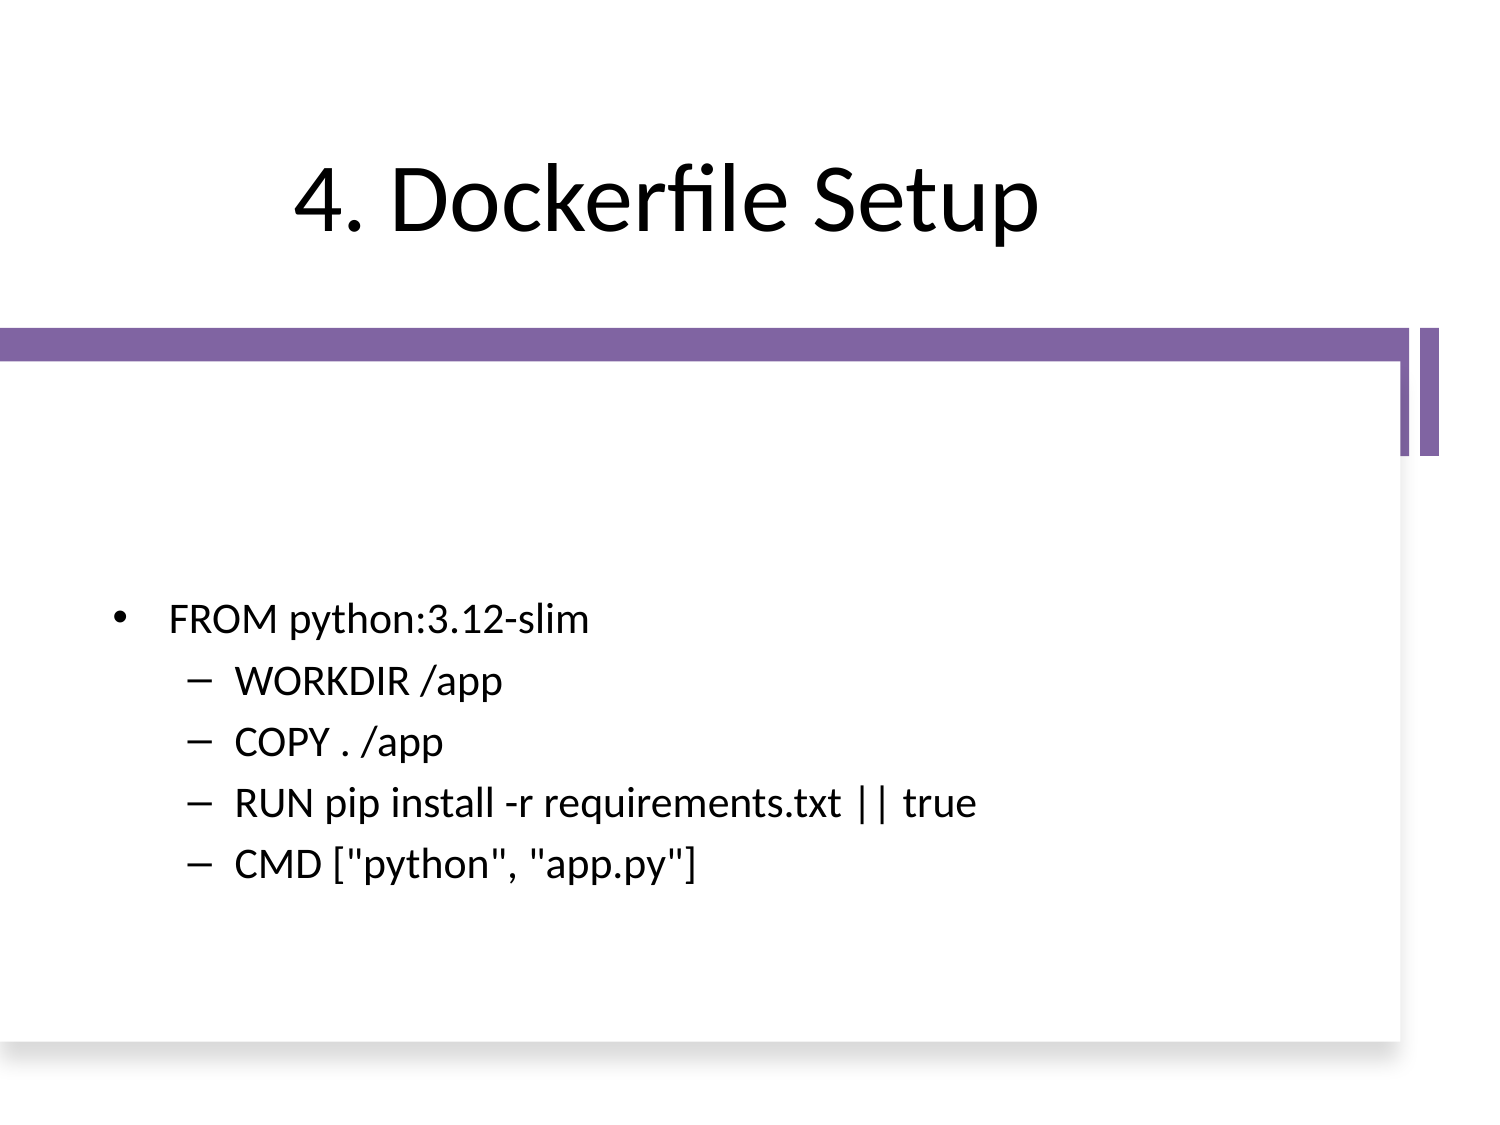

# 4. Dockerfile Setup

FROM python:3.12-slim
WORKDIR /app
COPY . /app
RUN pip install -r requirements.txt || true
CMD ["python", "app.py"]